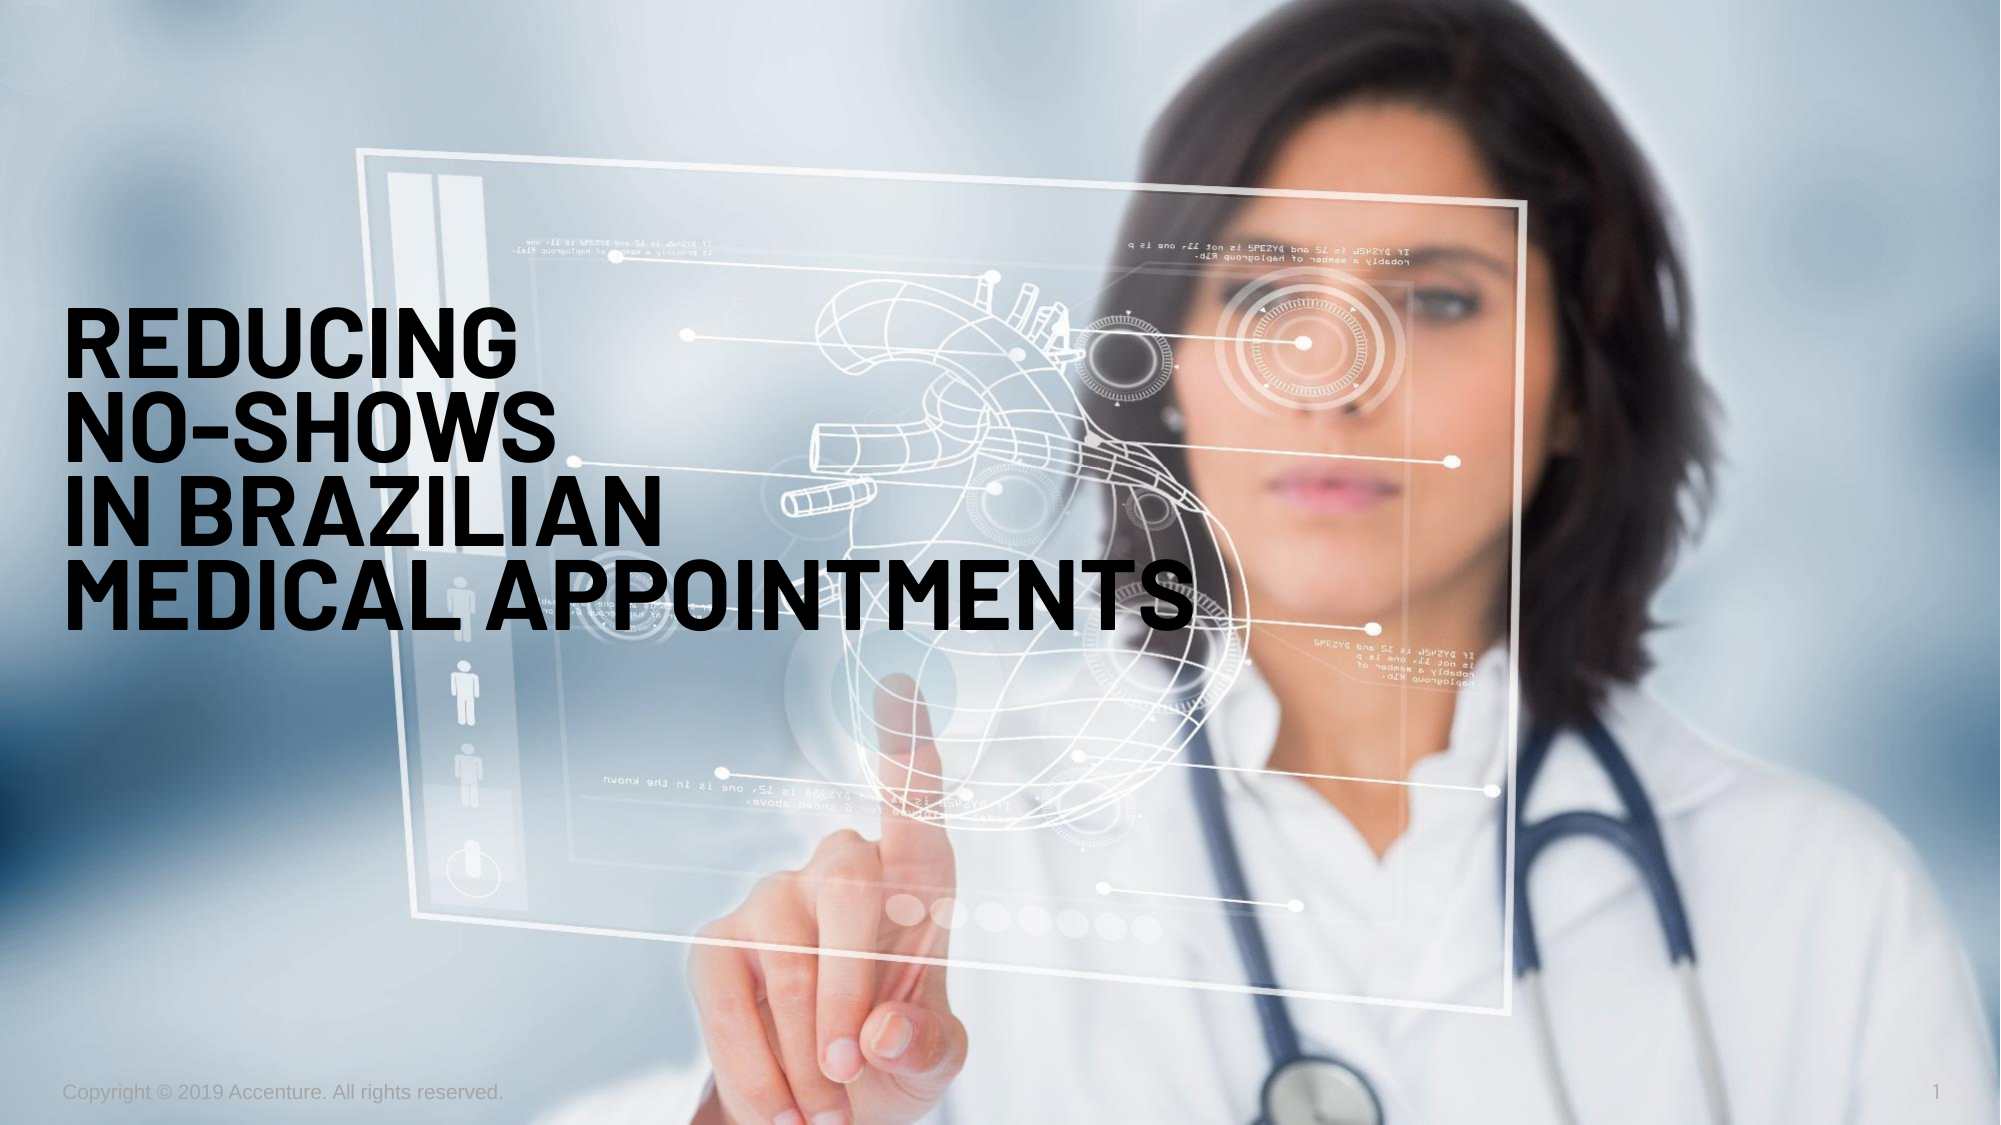

# Reducing No-Shows in Brazilian Medical Appointments